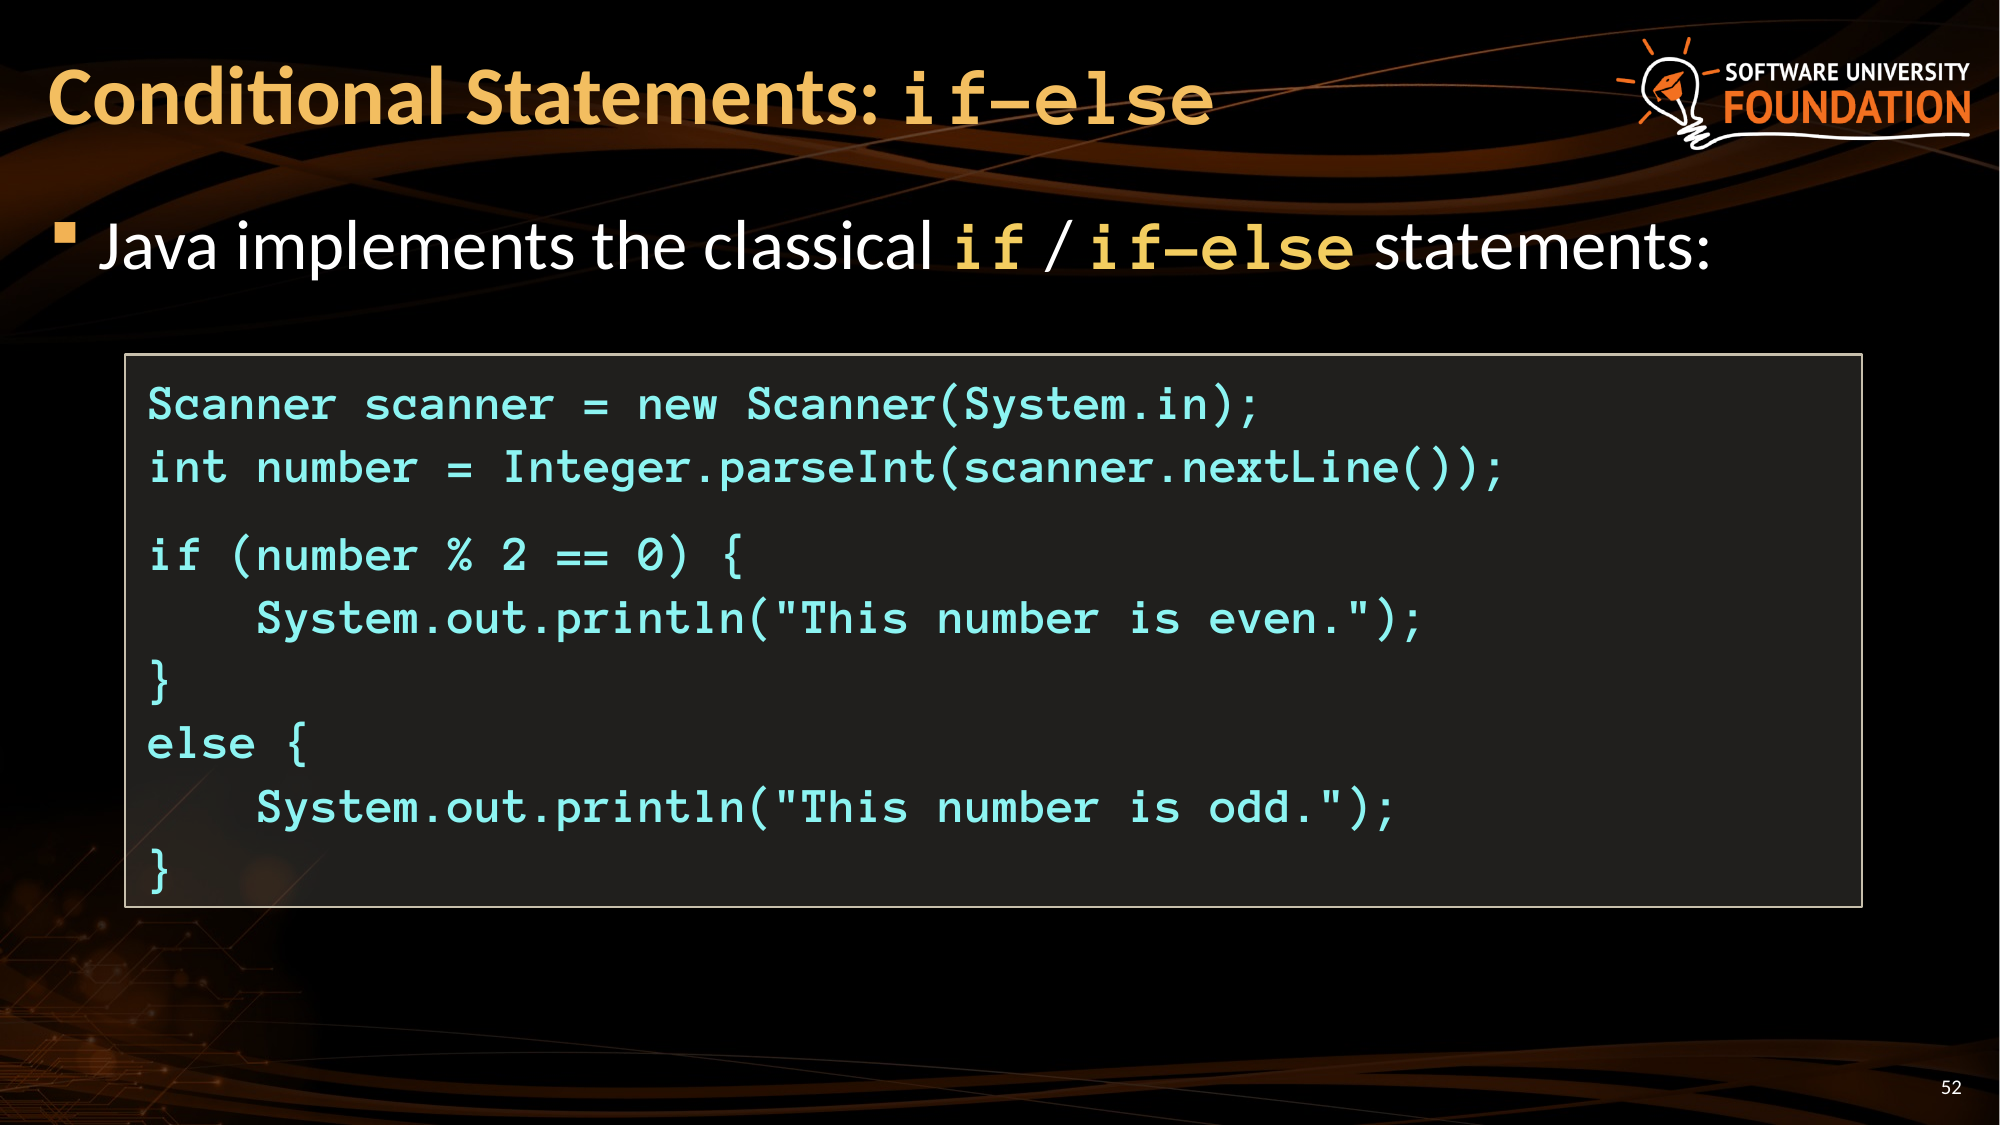

# Conditional Statements: if-else
Java implements the classical if / if-else statements:

Scanner scanner = new Scanner(System.in);
int number = Integer.parseInt(scanner.nextLine());
if (number % 2 == 0) {
    System.out.println("This number is even.");
}
else {
    System.out.println("This number is odd.");
}
52